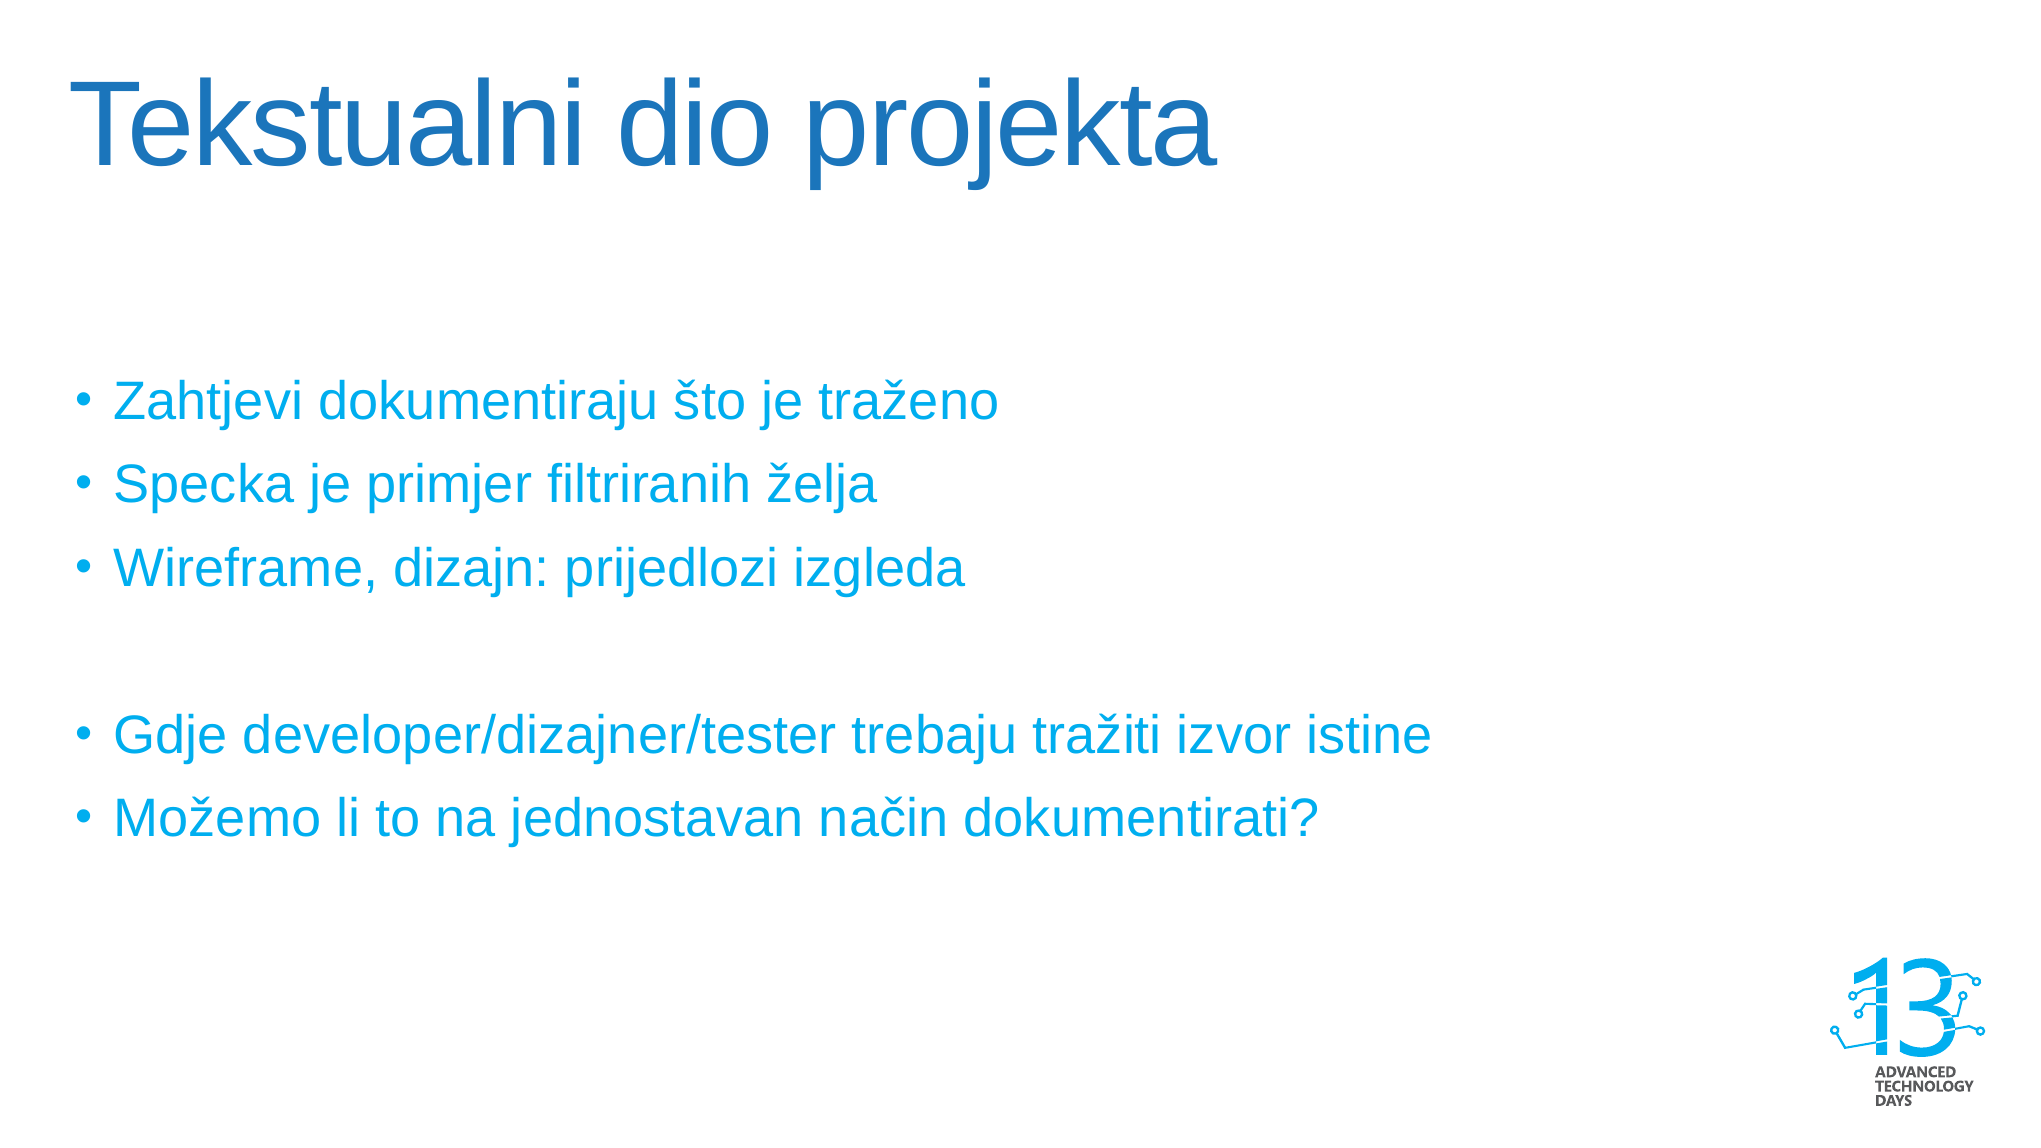

# Tekstualni dio projekta
Zahtjevi dokumentiraju što je traženo
Specka je primjer filtriranih želja
Wireframe, dizajn: prijedlozi izgleda

Gdje developer/dizajner/tester trebaju tražiti izvor istine
Možemo li to na jednostavan način dokumentirati?